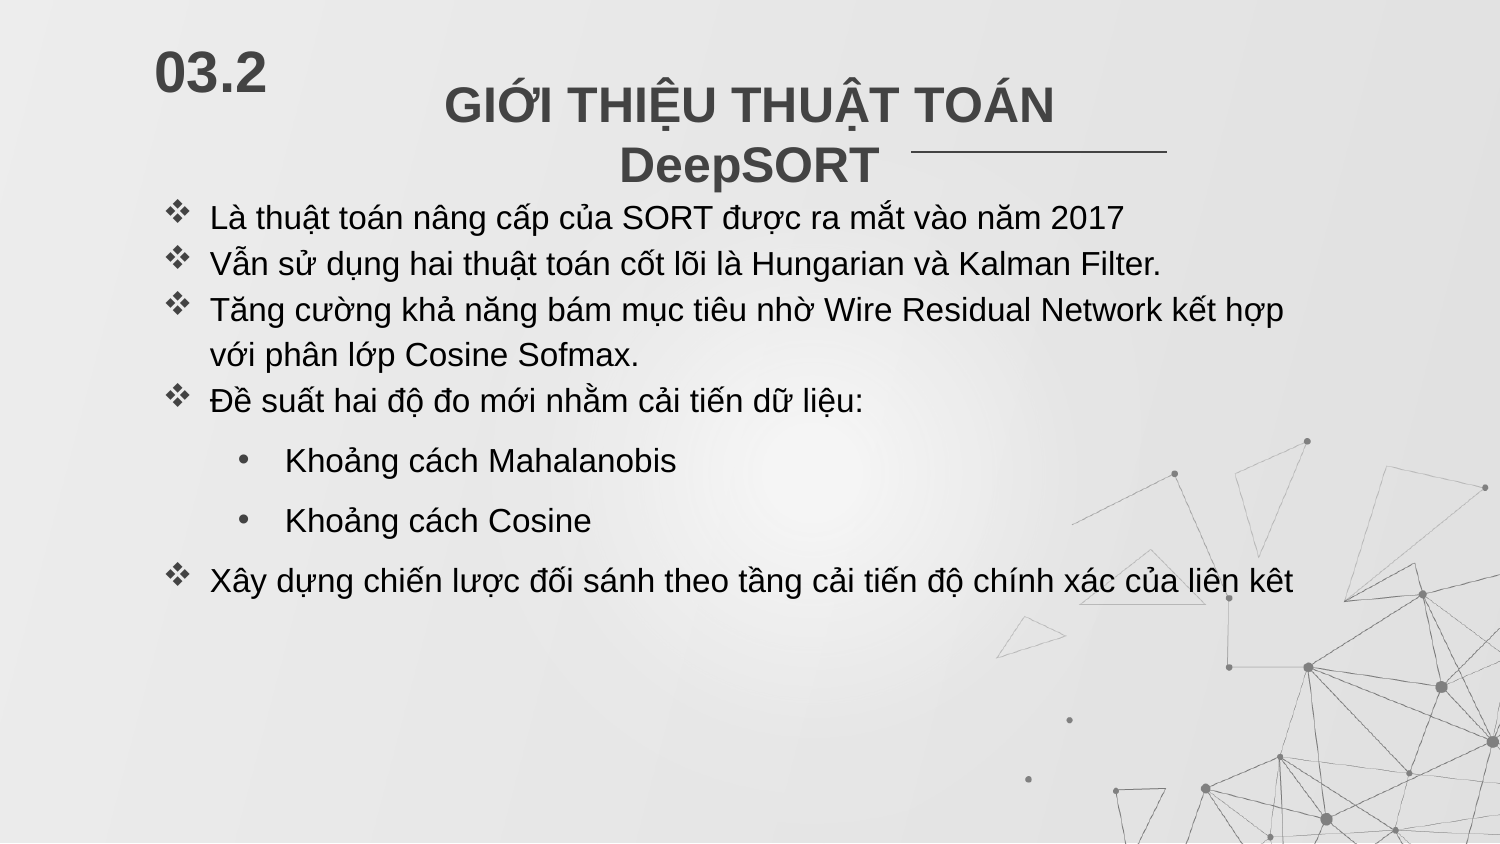

03.2
# GIỚI THIỆU THUẬT TOÁN DeepSORT
Là thuật toán nâng cấp của SORT được ra mắt vào năm 2017
Vẫn sử dụng hai thuật toán cốt lõi là Hungarian và Kalman Filter.
Tăng cường khả năng bám mục tiêu nhờ Wire Residual Network kết hợp với phân lớp Cosine Sofmax.
Đề suất hai độ đo mới nhằm cải tiến dữ liệu:
Khoảng cách Mahalanobis
Khoảng cách Cosine
Xây dựng chiến lược đối sánh theo tầng cải tiến độ chính xác của liên kêt